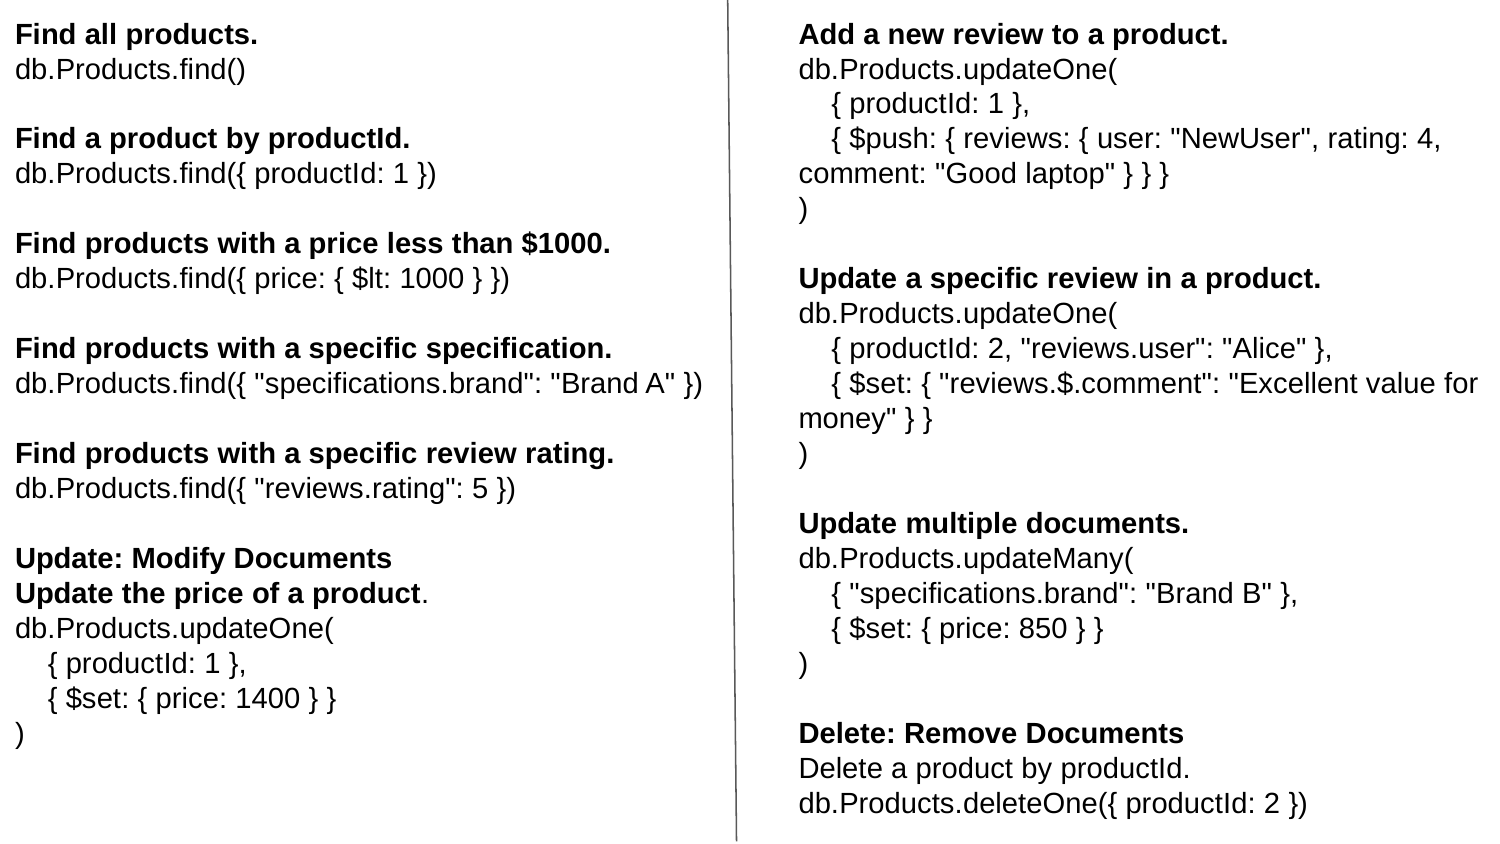

Find all products.
db.Products.find()

Find a product by productId.
db.Products.find({ productId: 1 })

Find products with a price less than $1000.
db.Products.find({ price: { $lt: 1000 } })

Find products with a specific specification.
db.Products.find({ "specifications.brand": "Brand A" })

Find products with a specific review rating.
db.Products.find({ "reviews.rating": 5 })

Update: Modify Documents
Update the price of a product.
db.Products.updateOne(
    { productId: 1 },
    { $set: { price: 1400 } }
)

Add a new review to a product.
db.Products.updateOne(
    { productId: 1 },
    { $push: { reviews: { user: "NewUser", rating: 4, comment: "Good laptop" } } }
)

Update a specific review in a product.
db.Products.updateOne(
    { productId: 2, "reviews.user": "Alice" },
    { $set: { "reviews.$.comment": "Excellent value for money" } }
)

Update multiple documents.
db.Products.updateMany(
    { "specifications.brand": "Brand B" },
    { $set: { price: 850 } }
)

Delete: Remove Documents
Delete a product by productId.
db.Products.deleteOne({ productId: 2 })